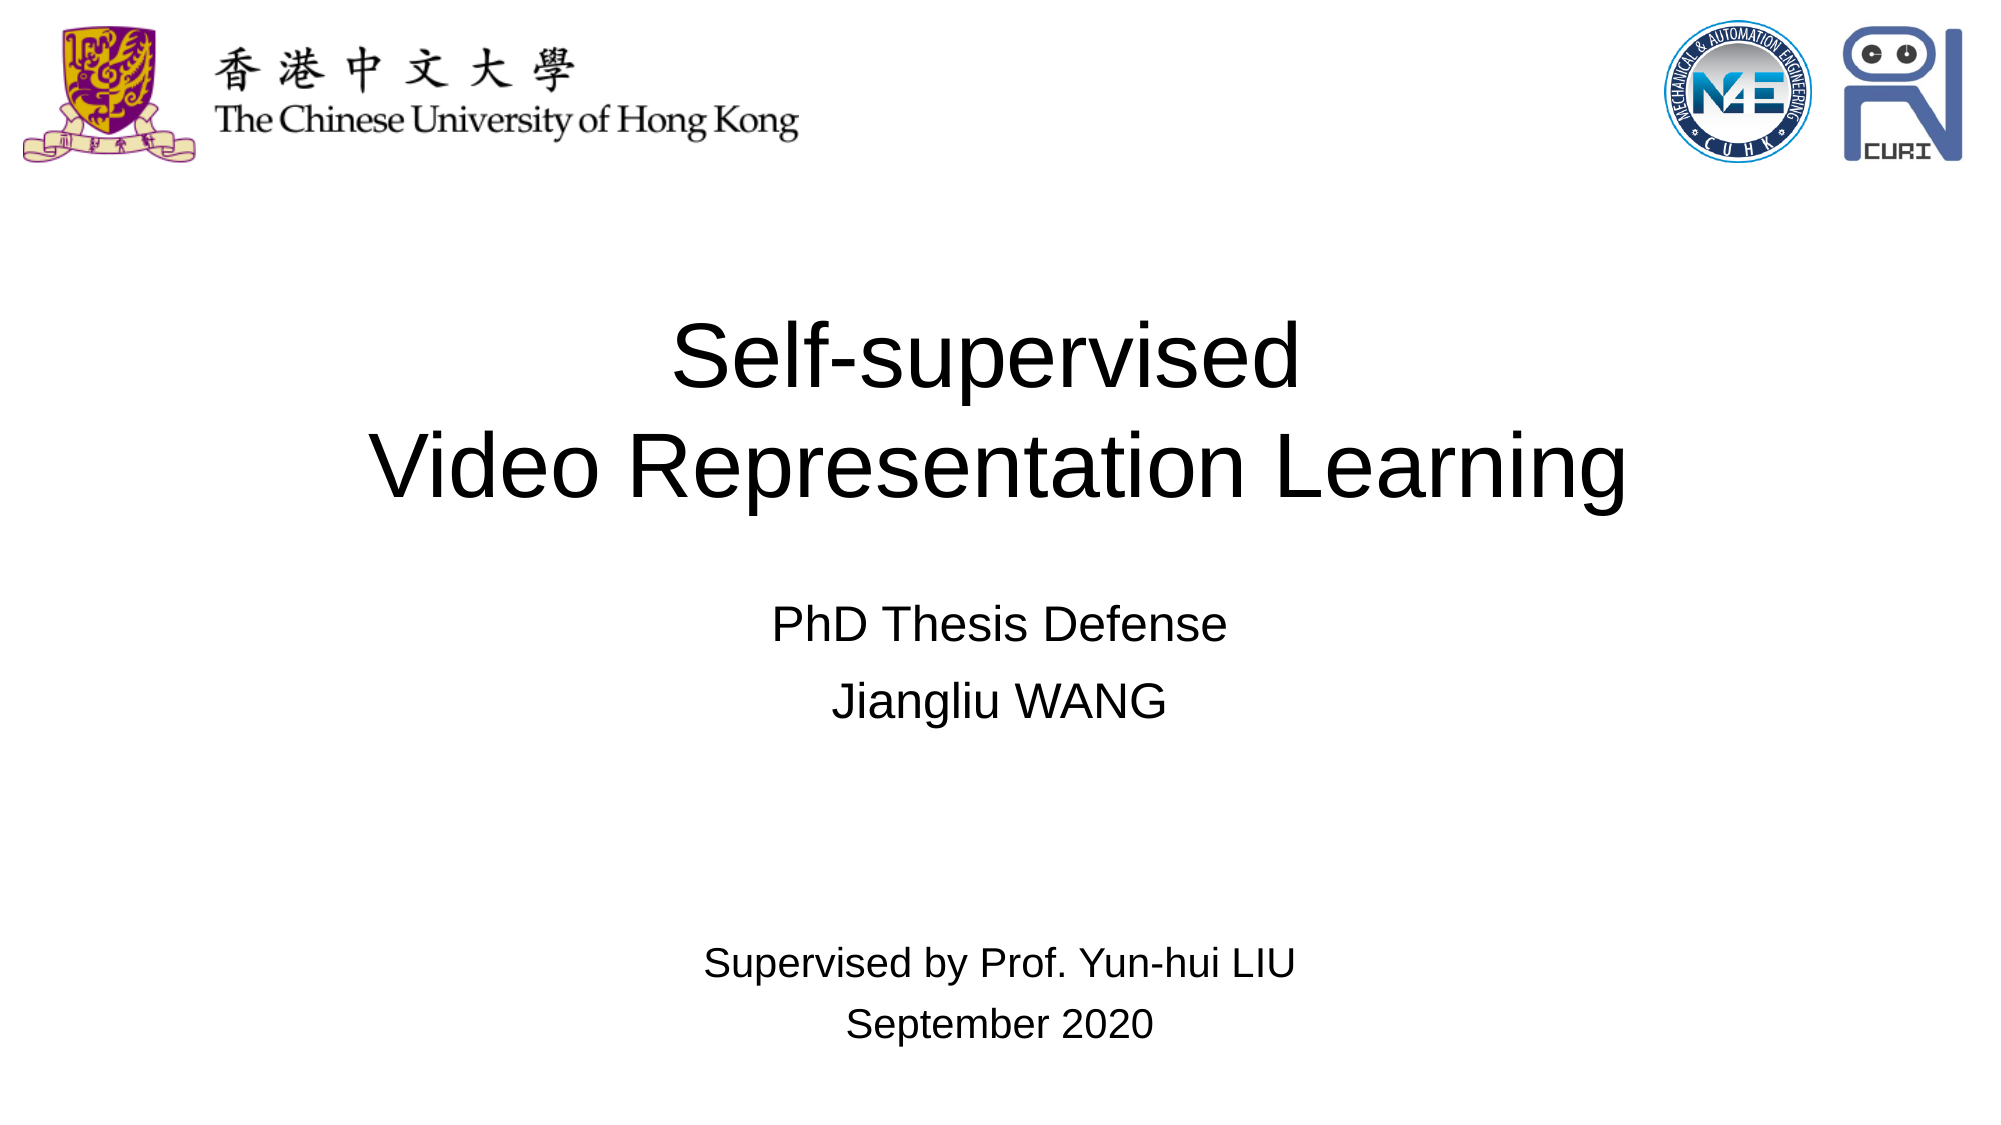

# Self-supervised Video Representation Learning
PhD Thesis Defense
Jiangliu WANG
Supervised by Prof. Yun-hui LIU
September 2020